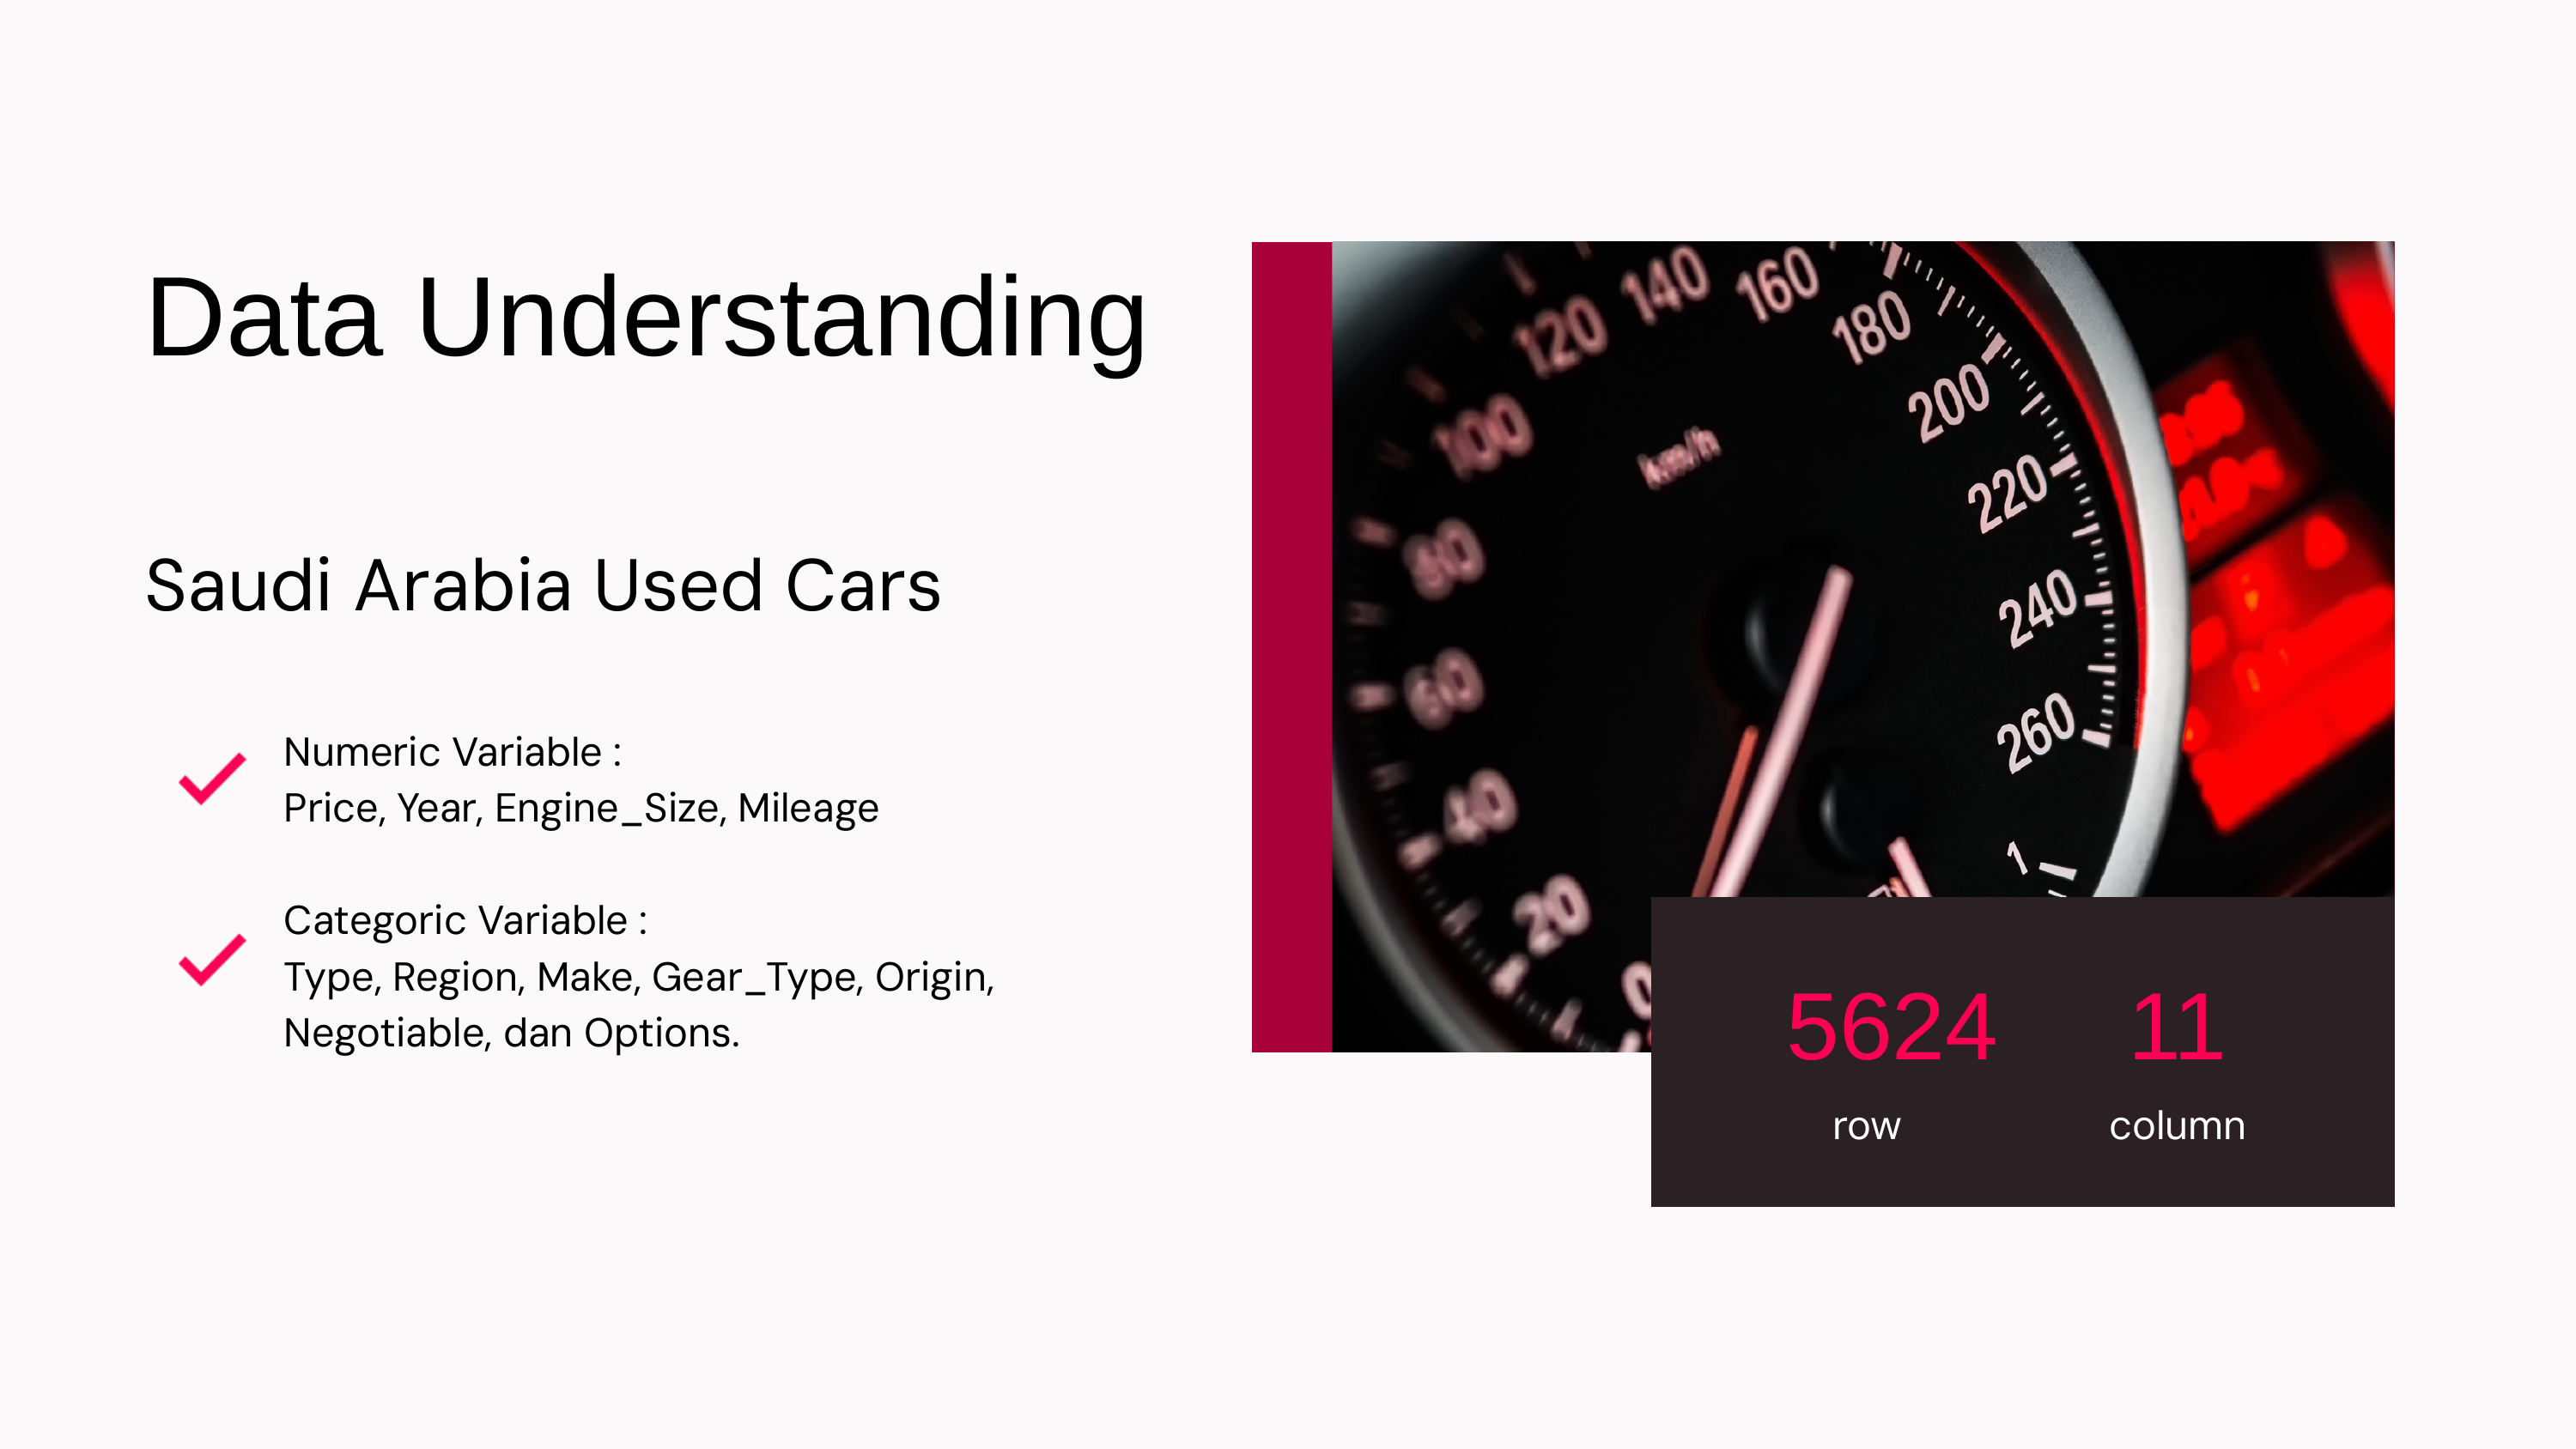

Data Understanding

Saudi Arabia Used Cars
Numeric Variable :
Price, Year, Engine_Size, Mileage

Categoric Variable :
Type, Region, Make, Gear_Type, Origin, Negotiable, dan Options.

5624
11
row
column